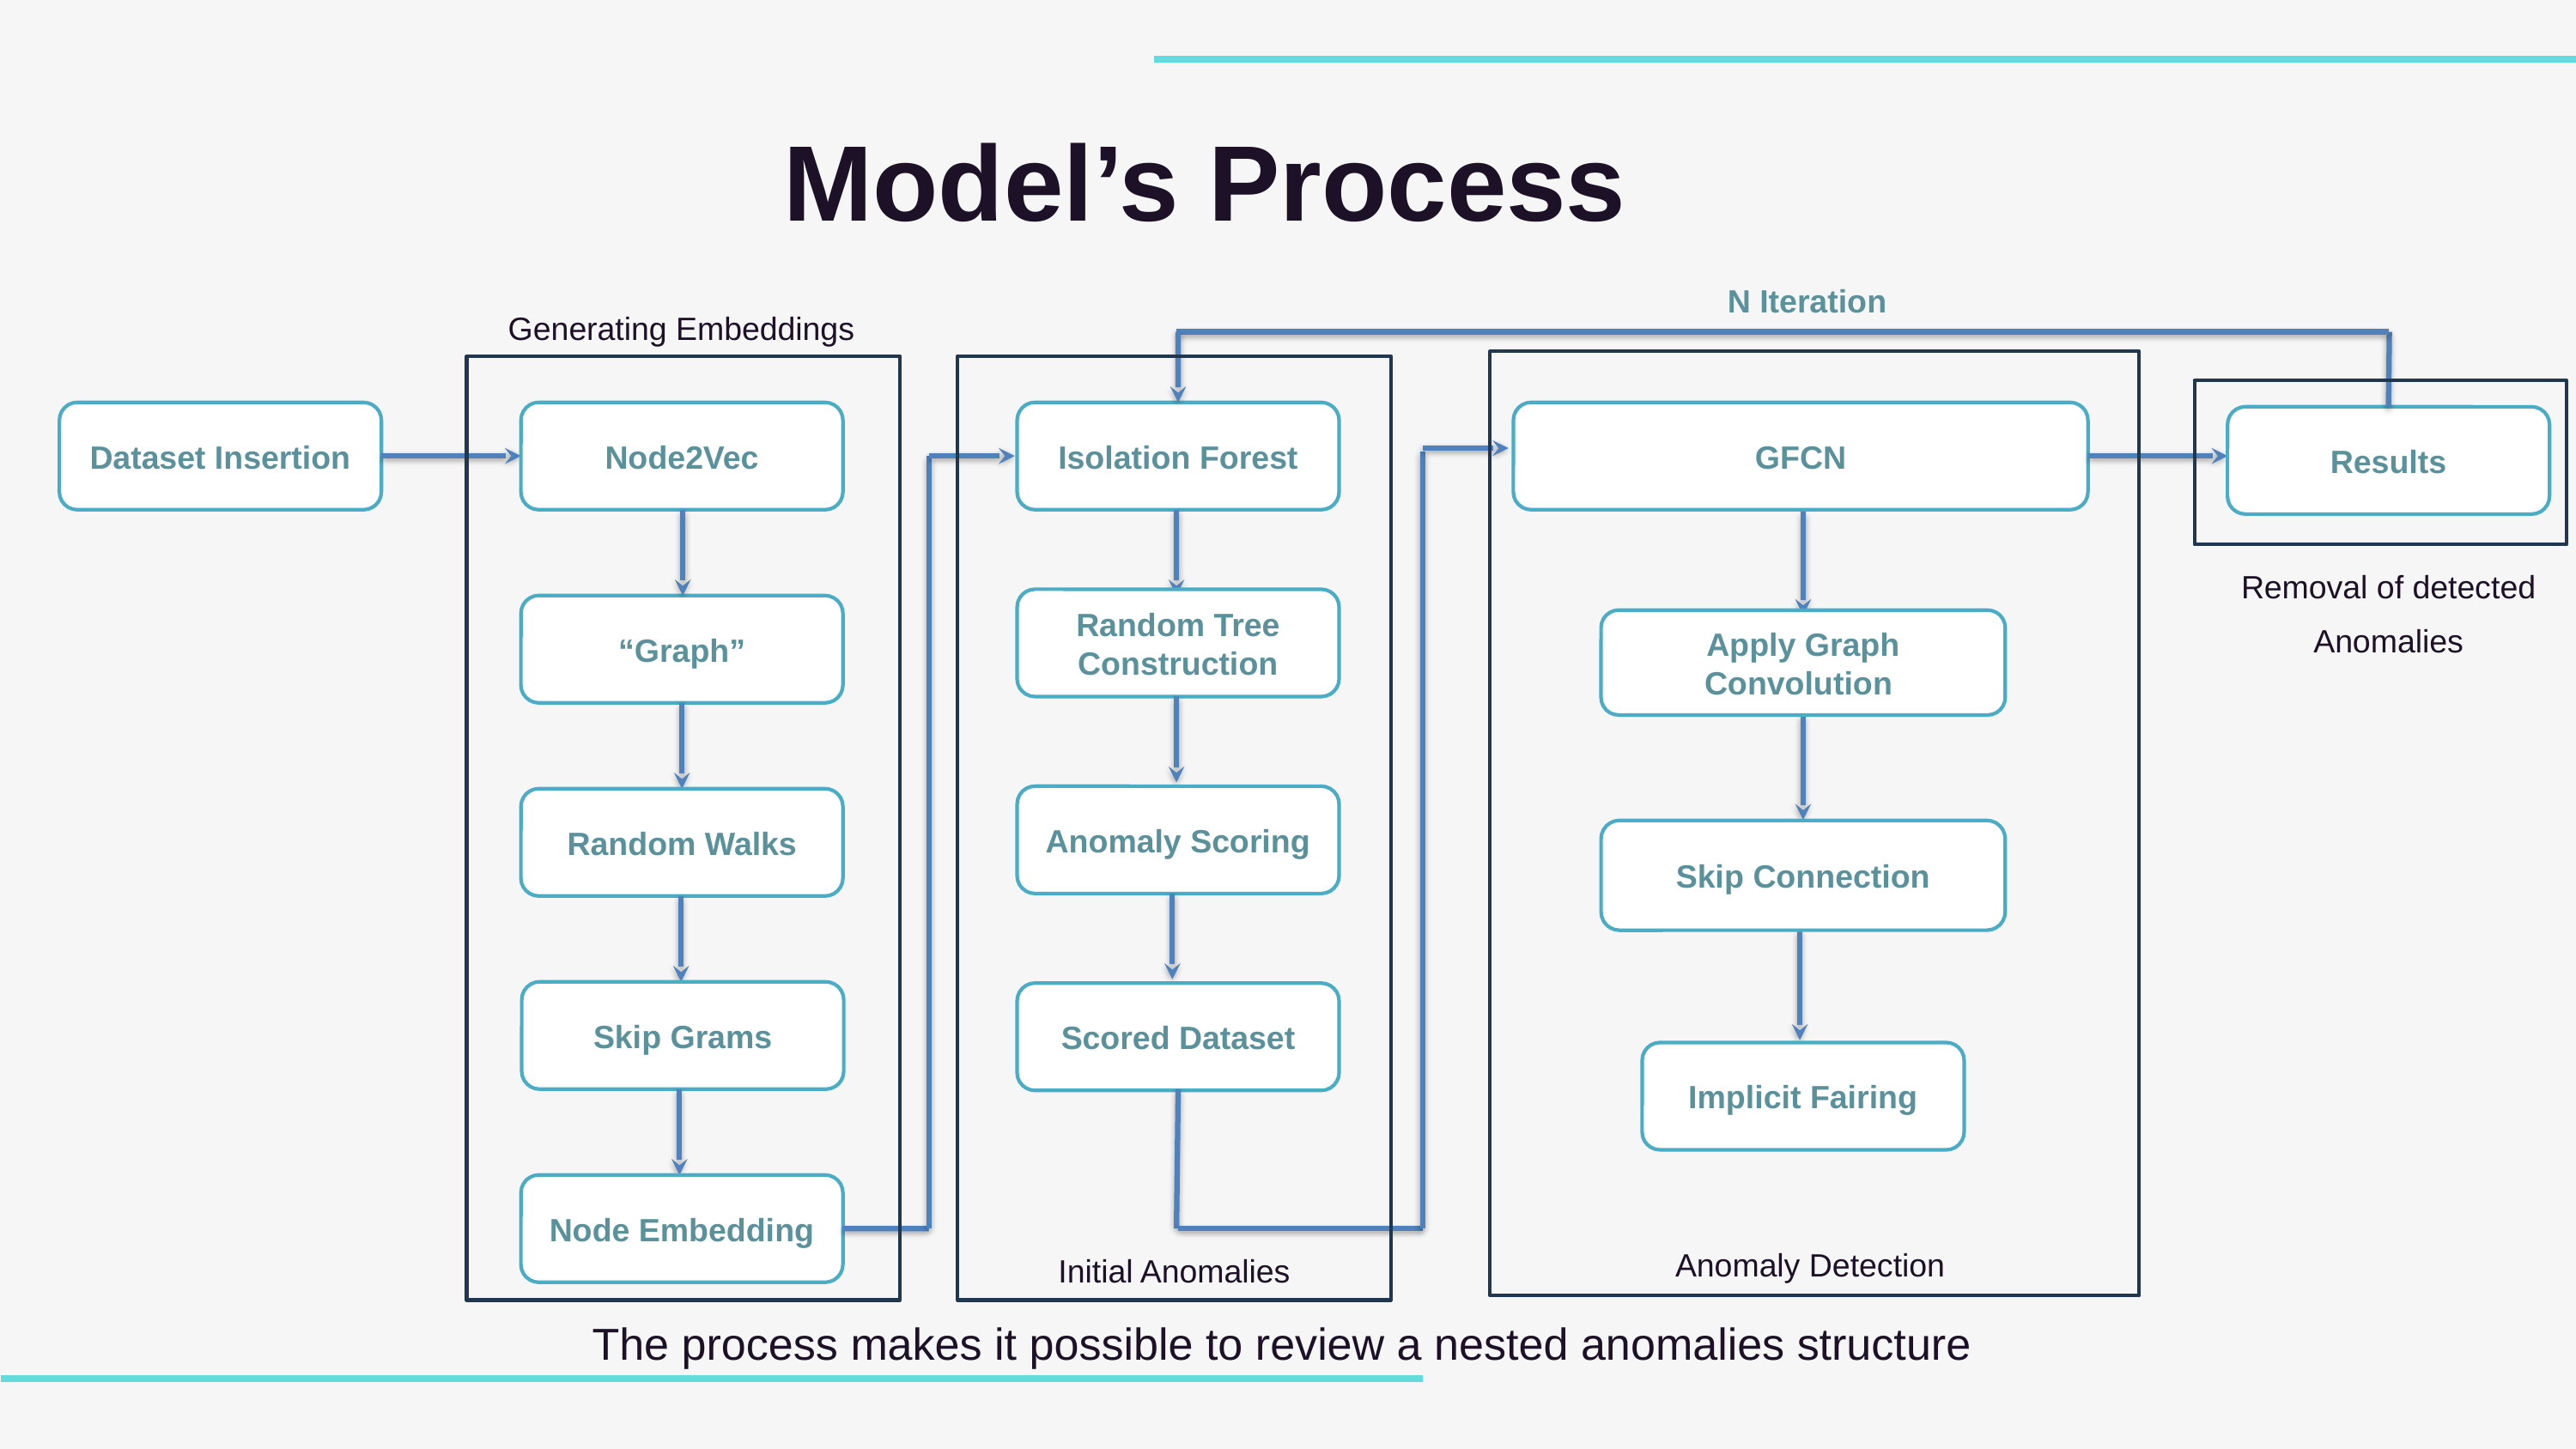

Model’s Process
N Iteration
Generating Embeddings

Dataset Insertion
Node2Vec
Isolation Forest
GFCN
Results
Removal of detected Anomalies
Random Tree Construction
“Graph”
Apply Graph Convolution
Anomaly Scoring
Random Walks
Skip Connection
Skip Grams
Scored Dataset
Implicit Fairing
Node Embedding
Anomaly Detection
Initial Anomalies
The process makes it possible to review a nested anomalies structure